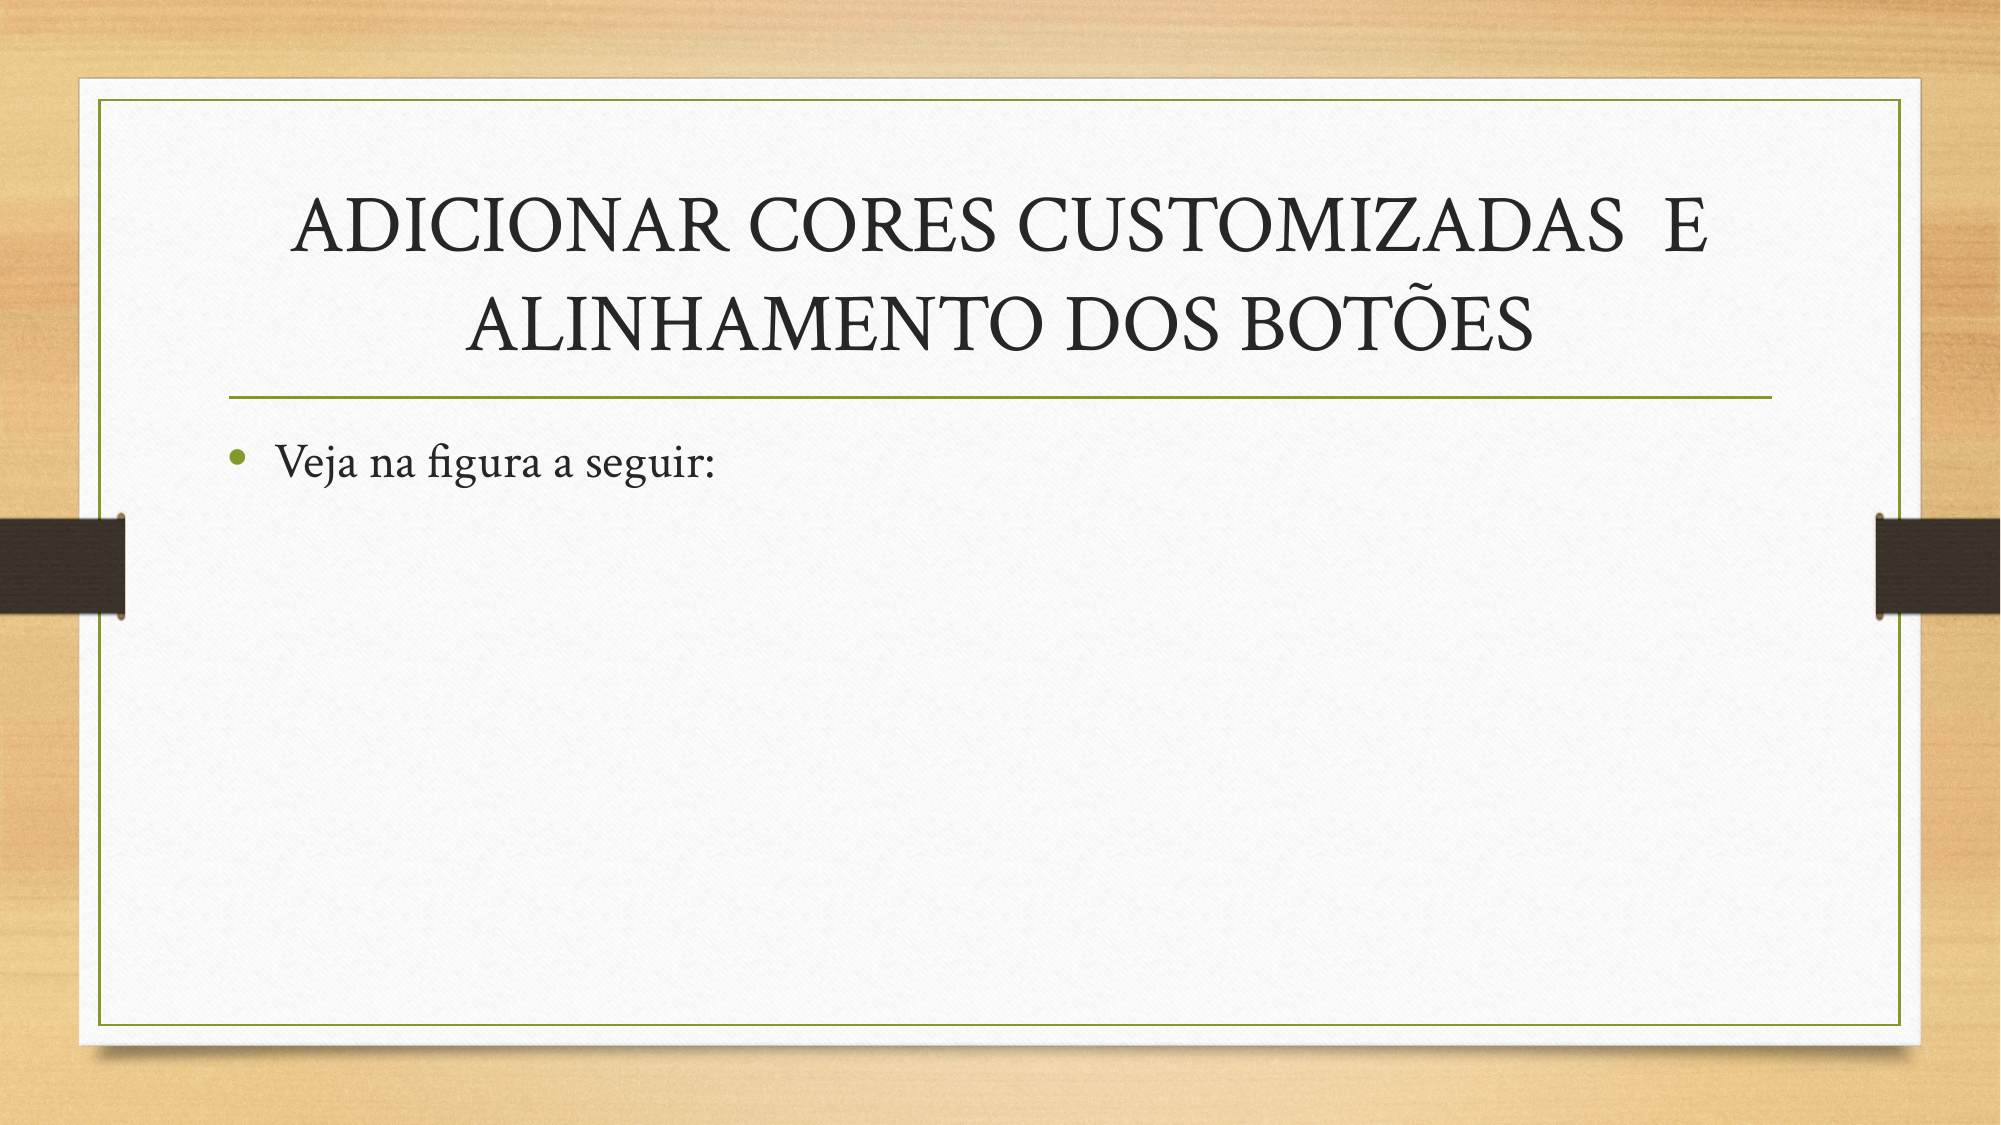

# ADICIONAR CORES CUSTOMIZADAS  E ALINHAMENTO DOS BOTÕES
Veja na figura a seguir: